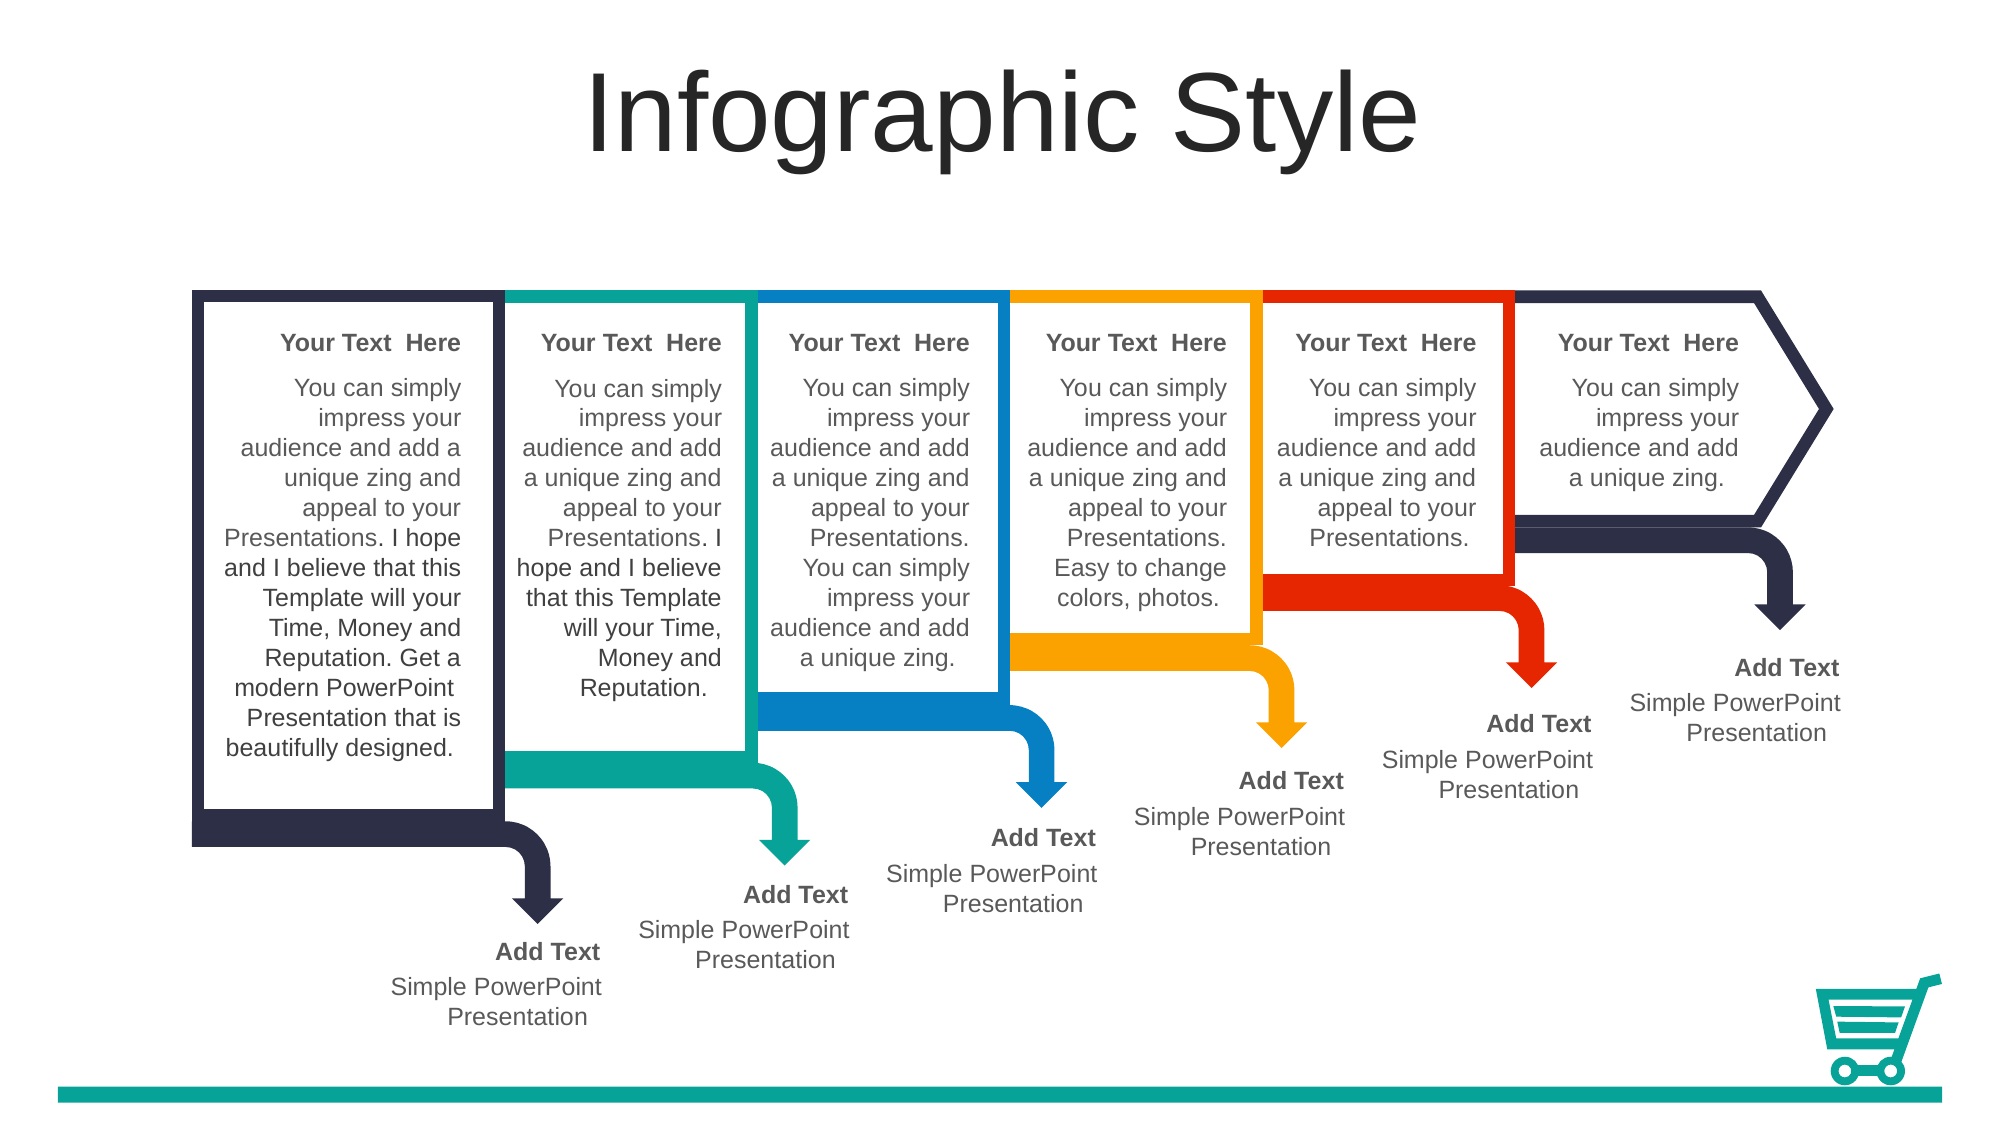

Infographic Style

Your Text  Here
You can simply impress your audience and add a unique zing and appeal to your Presentations. Easy to change colors, photos.
Your Text  Here
You can simply impress your audience and add a unique zing and appeal to your Presentations.
Your Text  Here
You can simply impress your audience and add a unique zing.
Your Text  Here
You can simply impress your audience and add a unique zing and appeal to your Presentations. I hope and I believe that this Template will your Time, Money and Reputation.
Your Text  Here
You can simply impress your audience and add a unique zing and appeal to your Presentations. You can simply impress your audience and add a unique zing.
Your Text  Here
You can simply impress your audience and add a unique zing and appeal to your Presentations. I hope and I believe that this Template will your Time, Money and Reputation. Get a modern PowerPoint  Presentation that is beautifully designed.

Add Text
Simple PowerPoint Presentation

Add Text
Simple PowerPoint Presentation
Add Text
Simple PowerPoint Presentation
Add Text
Simple PowerPoint Presentation
Add Text
Simple PowerPoint Presentation
Add Text
Simple PowerPoint Presentation